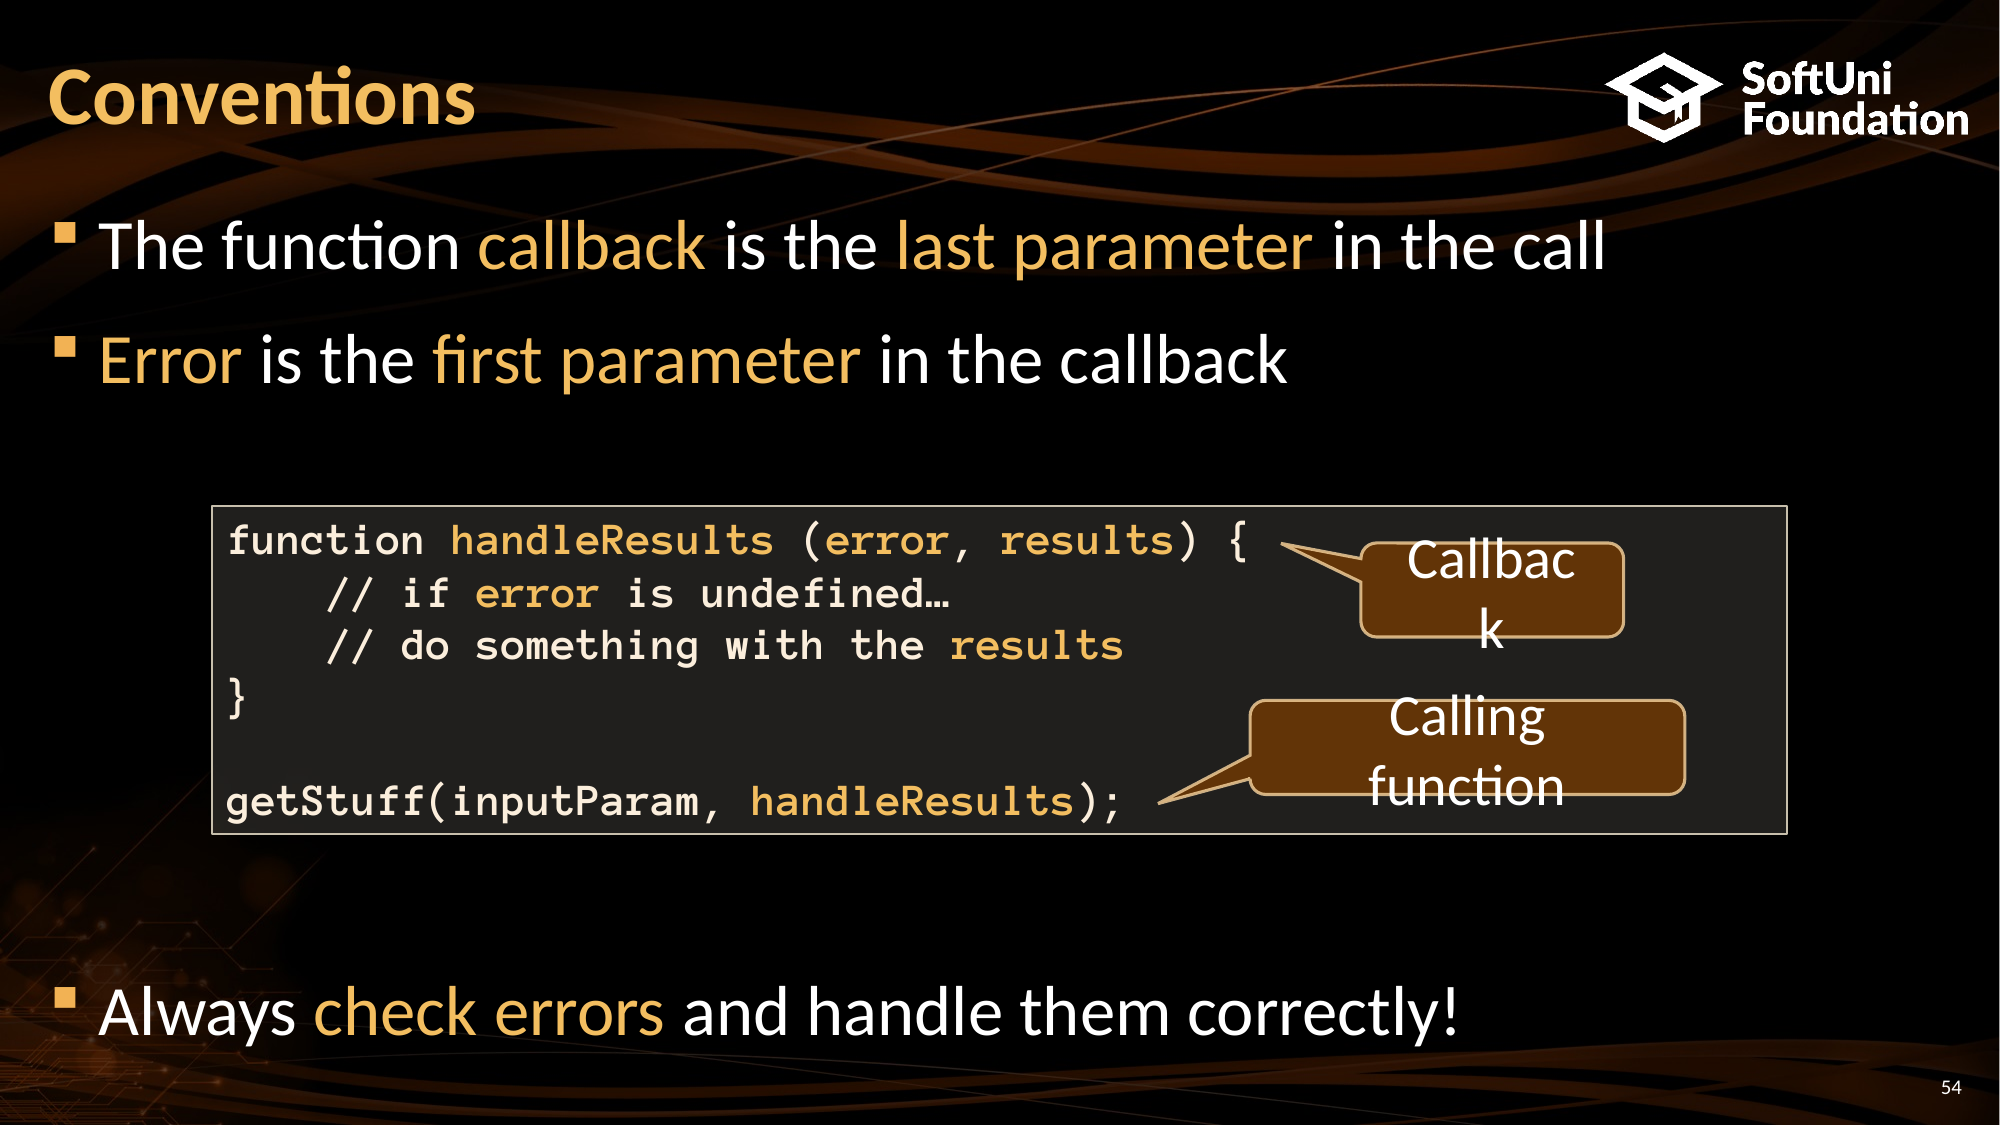

# Conventions
The function callback is the last parameter in the call
Error is the first parameter in the callback
Always check errors and handle them correctly!

function handleResults (error, results) {
    // if error is undefined…
    // do something with the results
}

getStuff(inputParam, handleResults);
Callback
Calling function
54